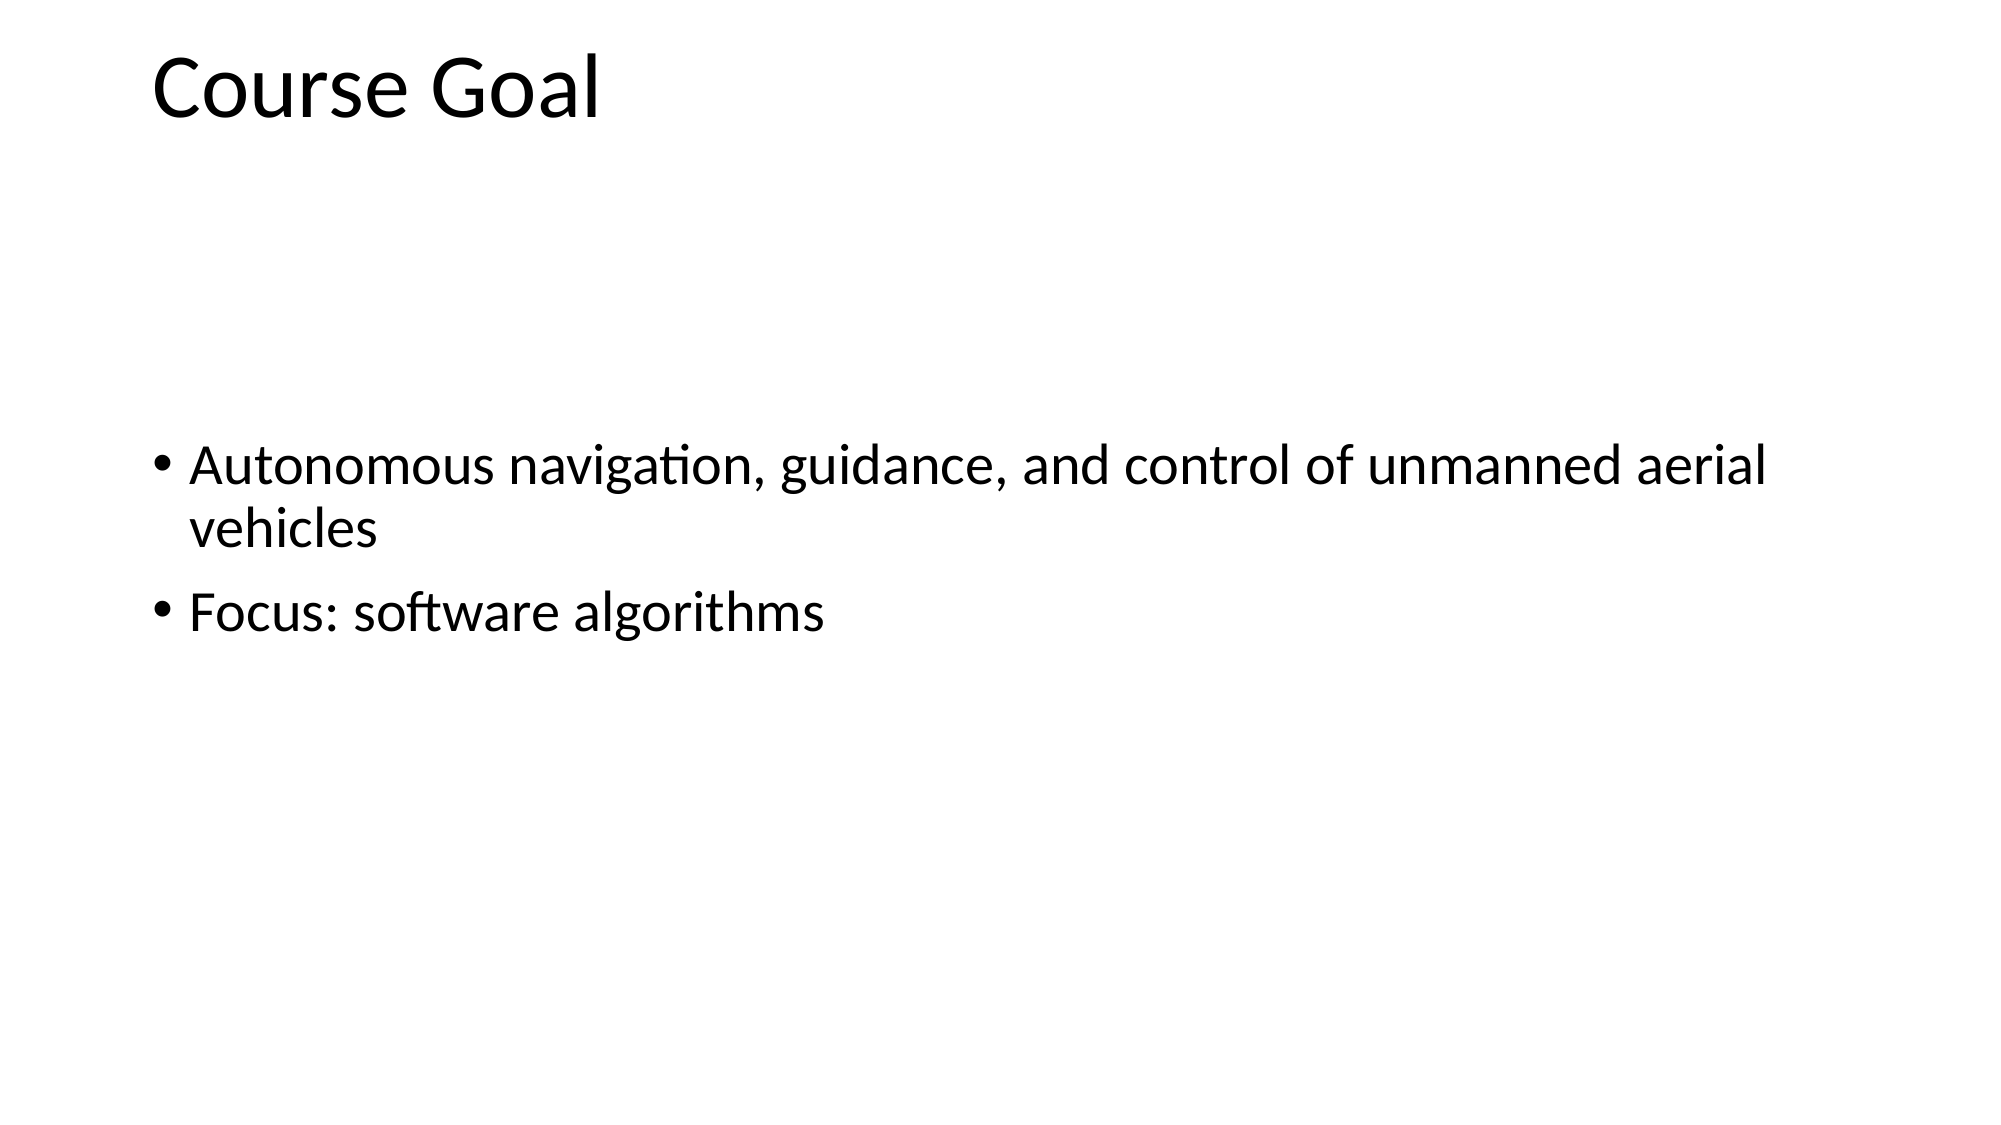

# Course Goal

Autonomous navigation, guidance, and control of unmanned aerial vehicles
Focus: software algorithms